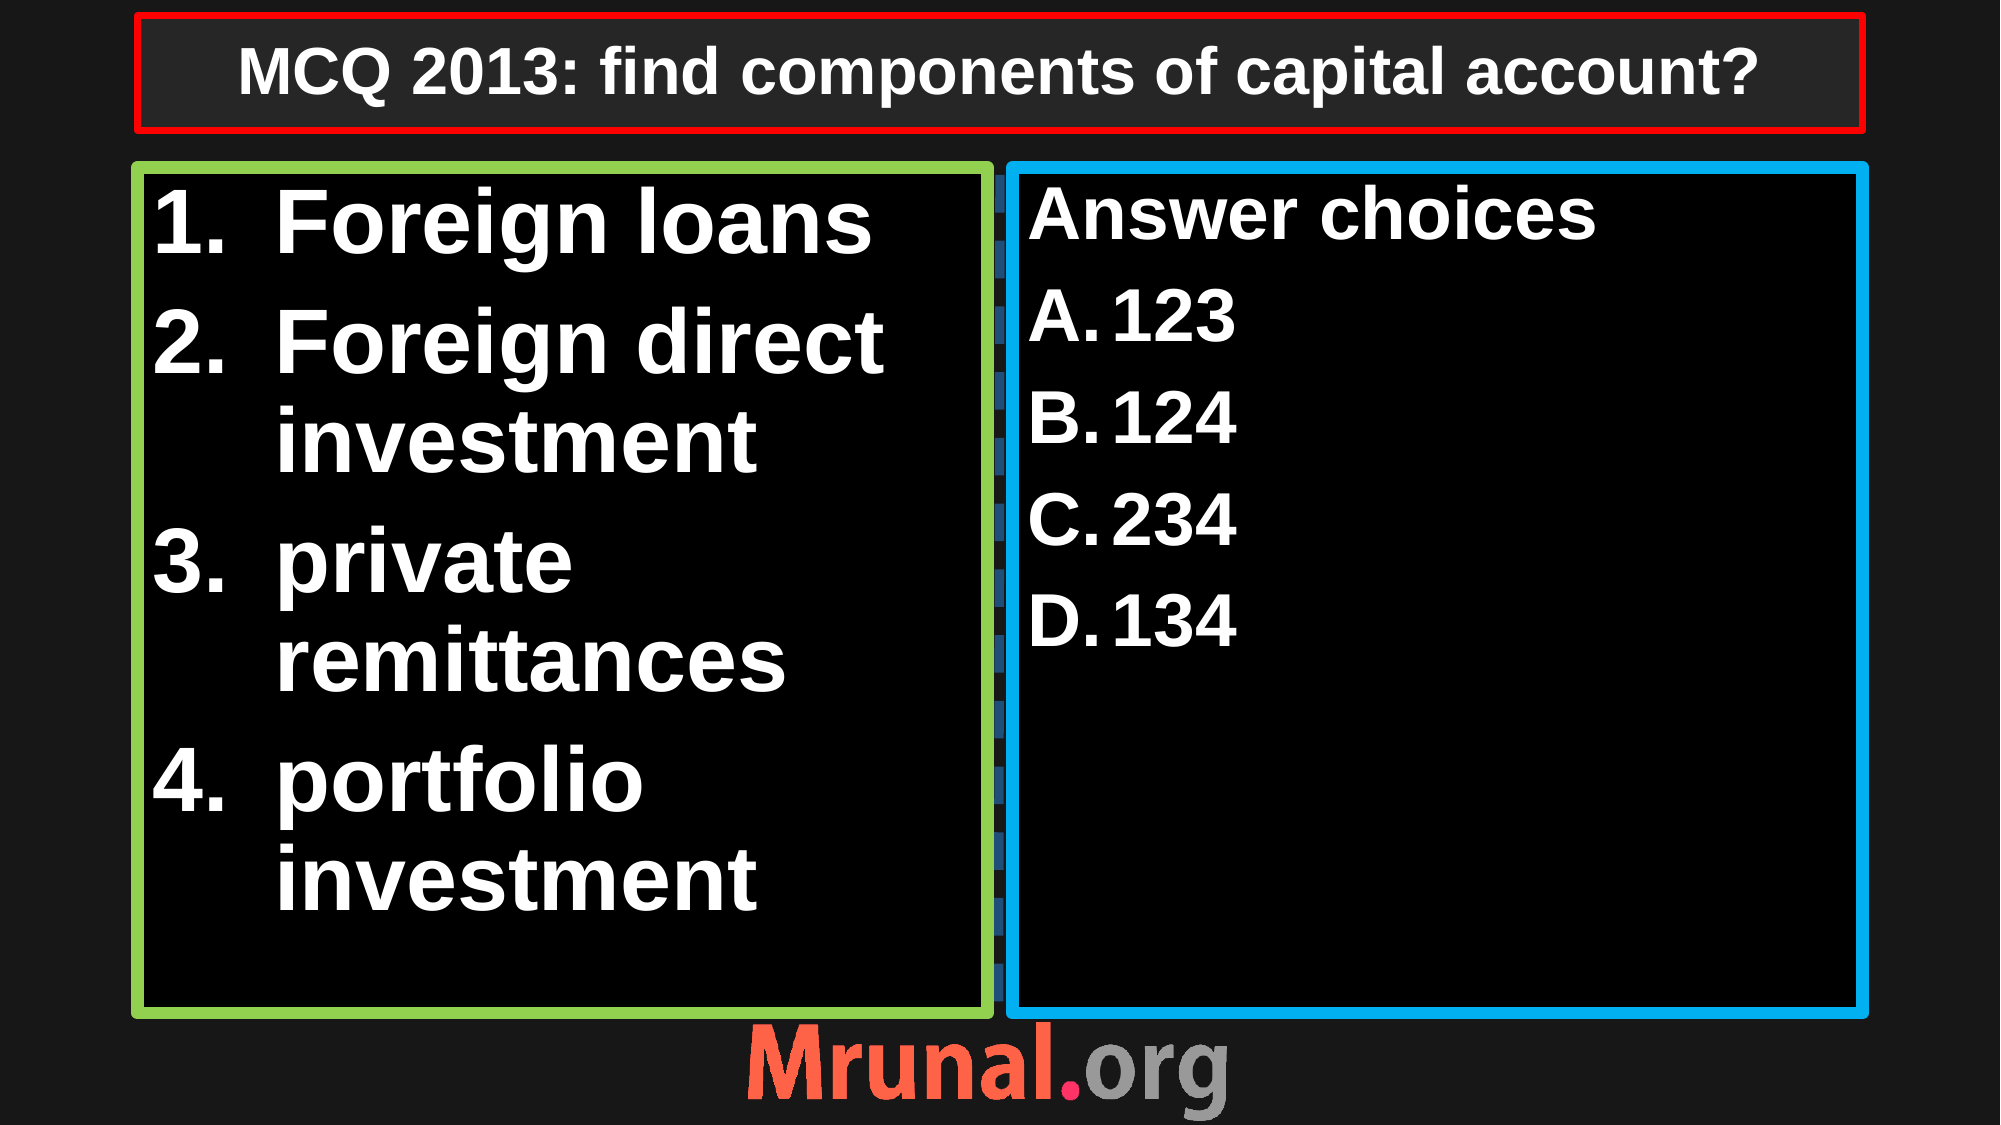

# MCQ 2013: find components of capital account?
Foreign loans
Foreign direct investment
private remittances
portfolio investment
Answer choices
123
124
234
134